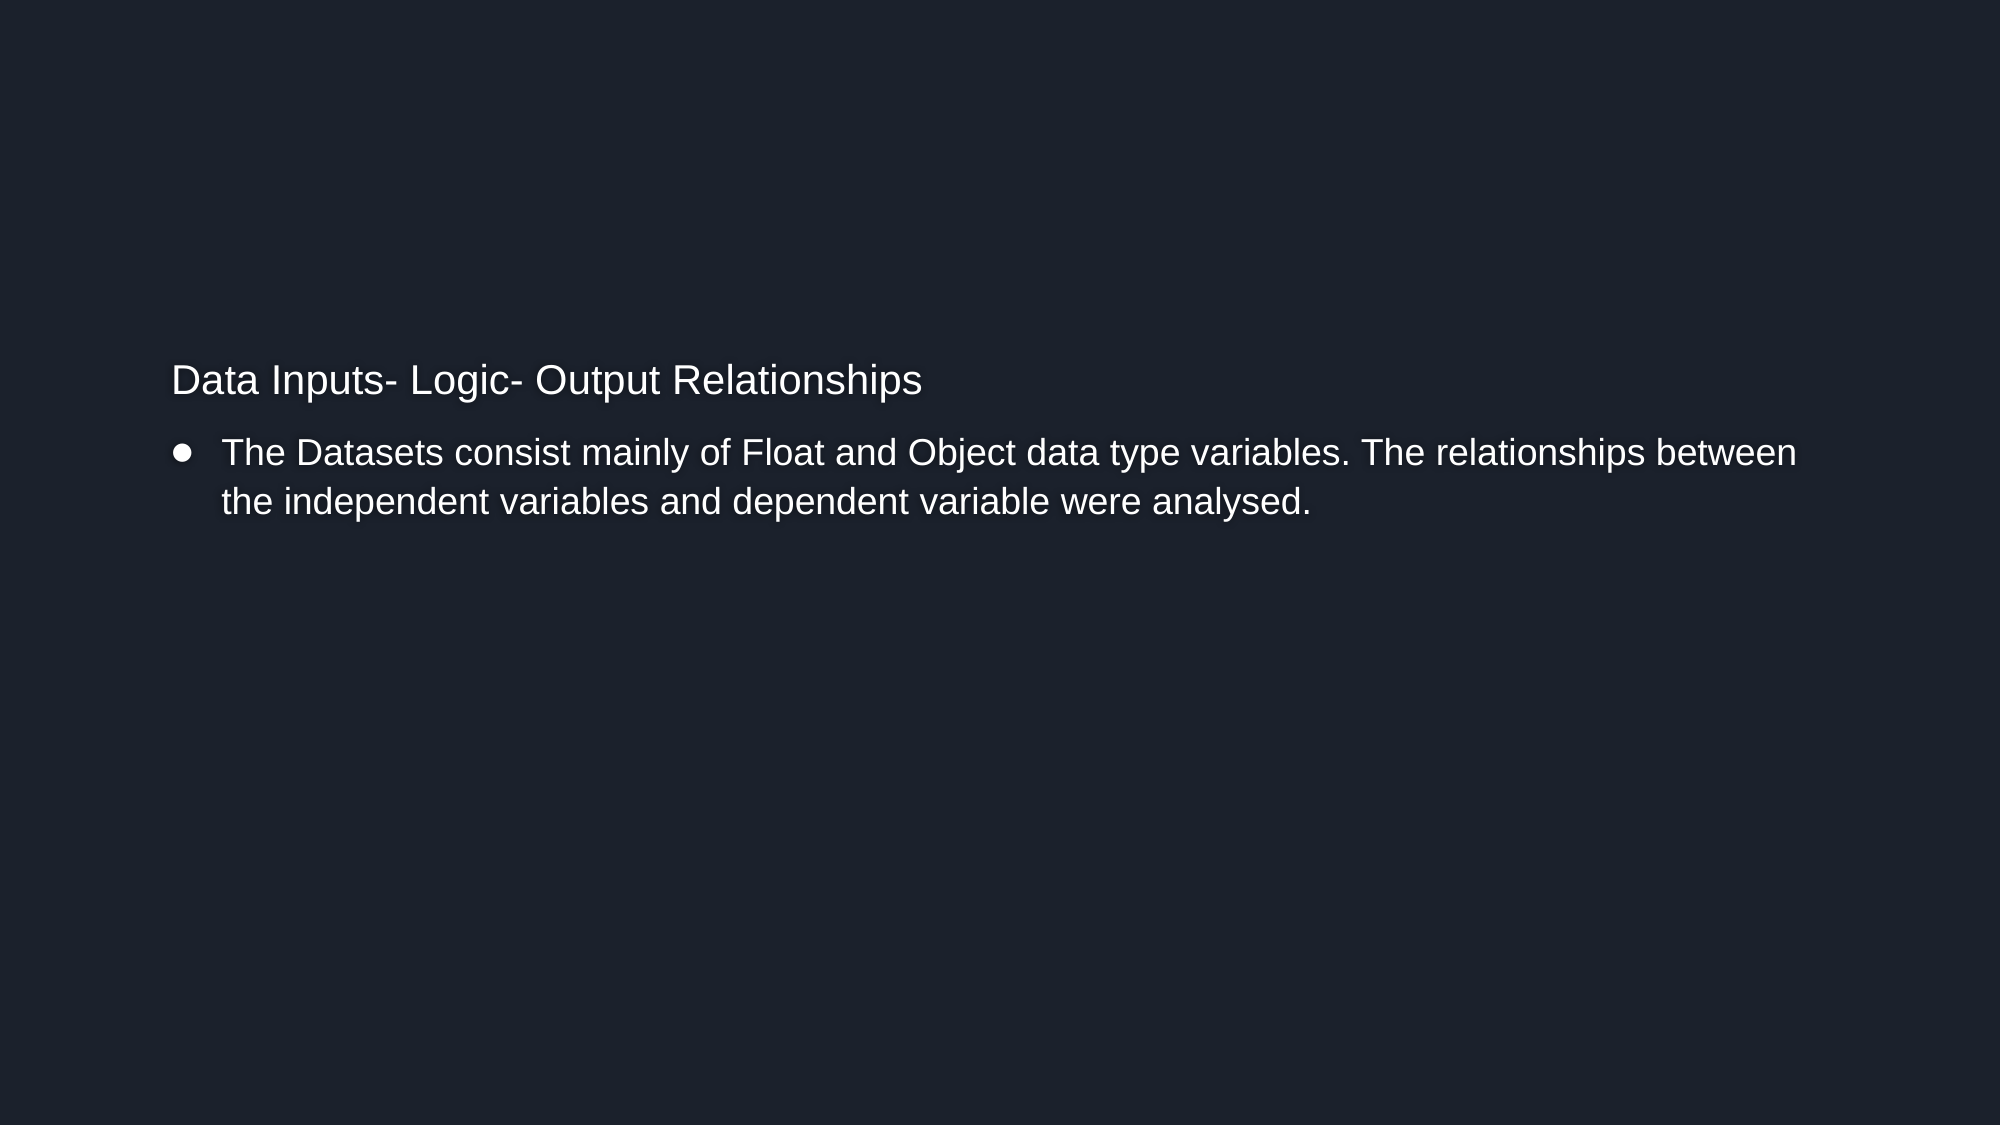

#
Data Inputs- Logic- Output Relationships
The Datasets consist mainly of Float and Object data type variables. The relationships between the independent variables and dependent variable were analysed.